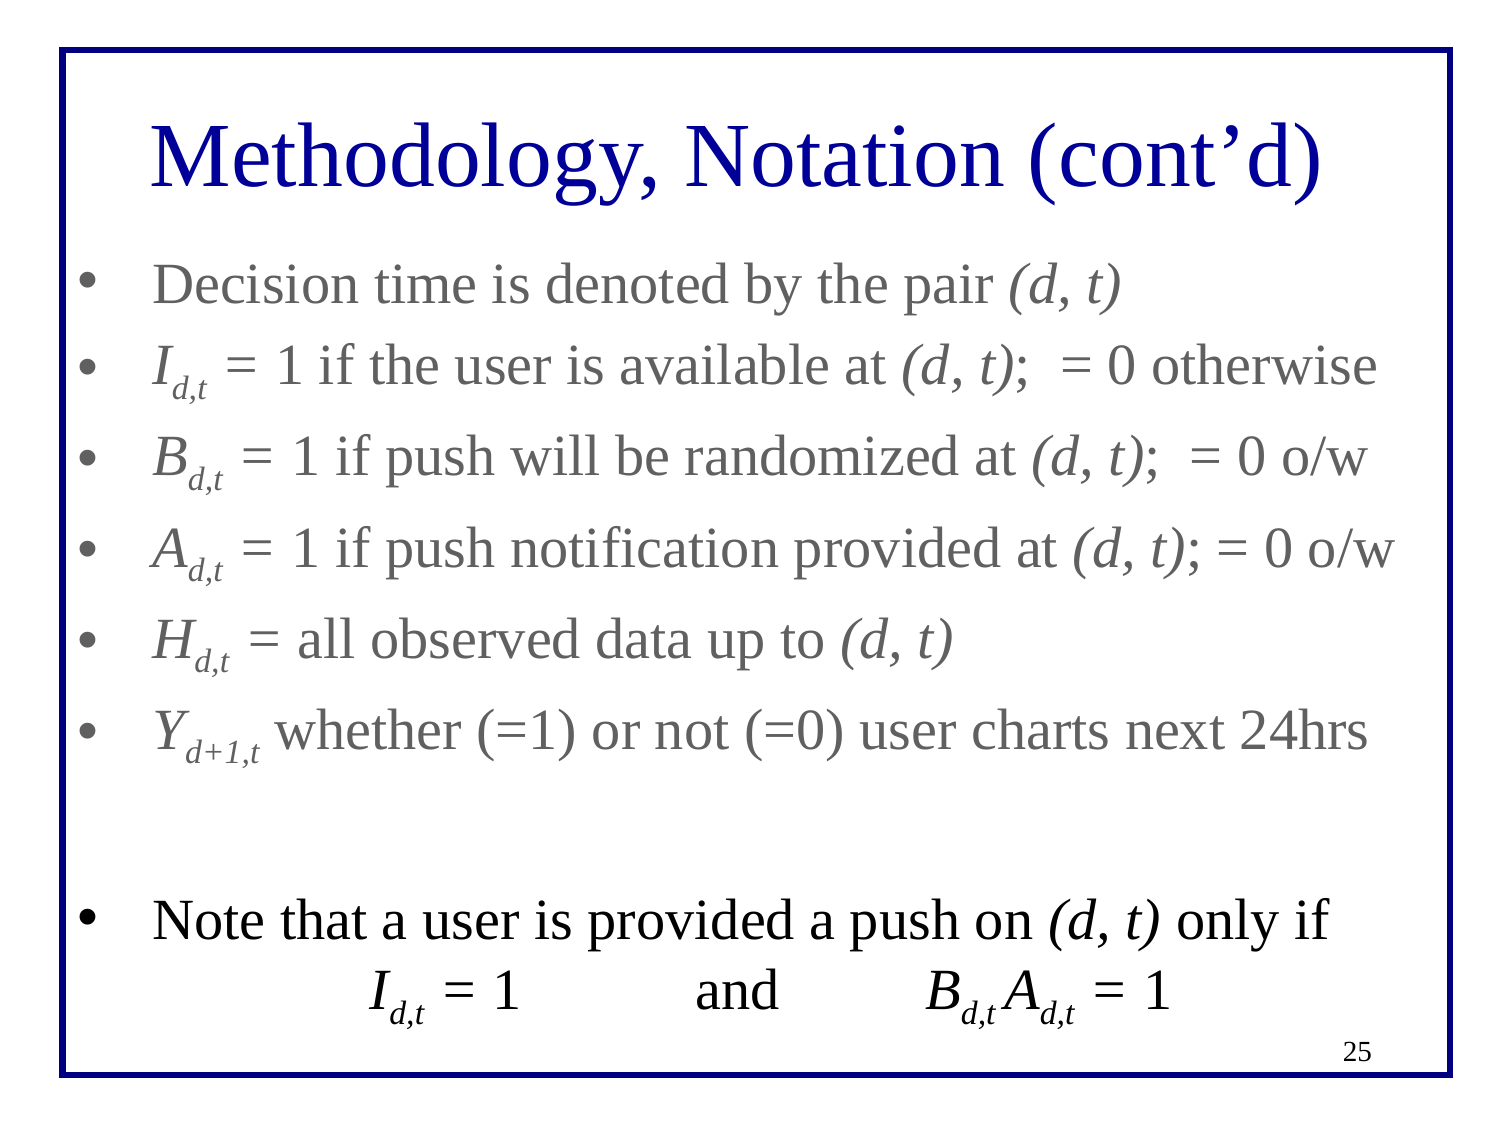

# Methodology, Notation (cont’d)

Decision time is denoted by the pair (d, t)
Id,t = 1 if the user is available at (d, t);  = 0 otherwise
Bd,t = 1 if push will be randomized at (d, t);  = 0 o/w
Ad,t = 1 if push notification provided at (d, t); = 0 o/w
Hd,t = all observed data up to (d, t)
Yd+1,t whether (=1) or not (=0) user charts next 24hrs

Note that a user is provided a push on (d, t) only if
               Id,t = 1            and          Bd,t Ad,t = 1
25